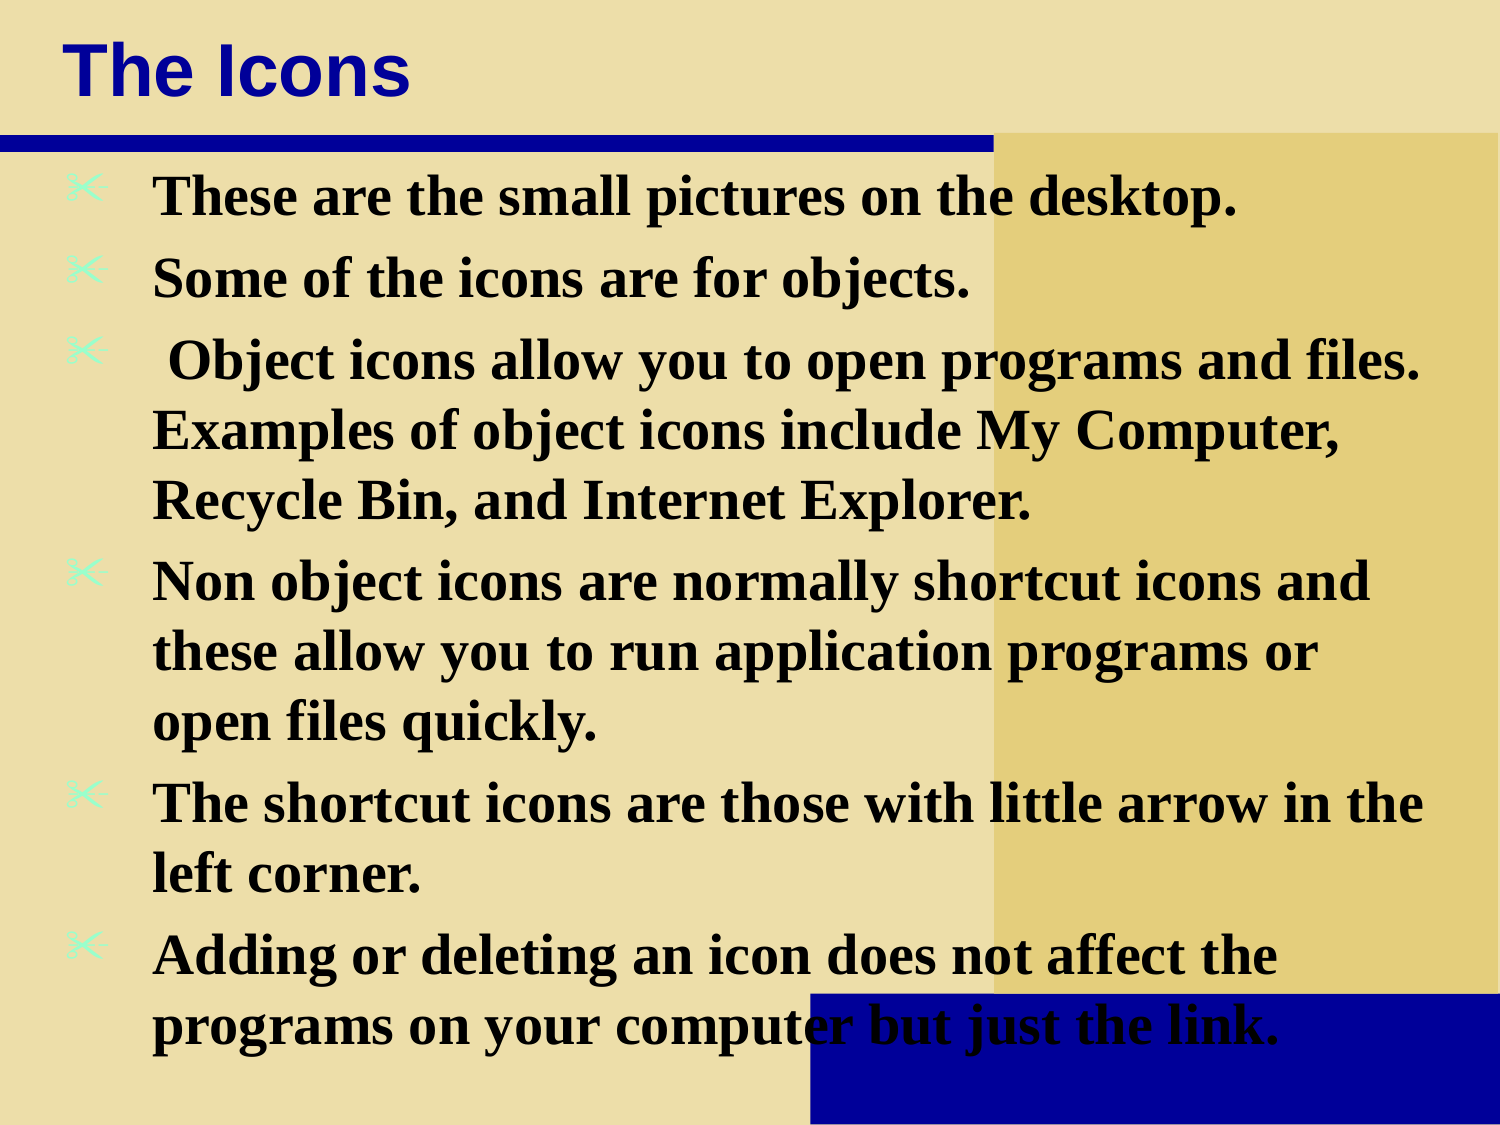

# The Icons
These are the small pictures on the desktop.
Some of the icons are for objects.
 Object icons allow you to open programs and files. Examples of object icons include My Computer, Recycle Bin, and Internet Explorer.
Non object icons are normally shortcut icons and these allow you to run application programs or open files quickly.
The shortcut icons are those with little arrow in the left corner.
Adding or deleting an icon does not affect the programs on your computer but just the link.